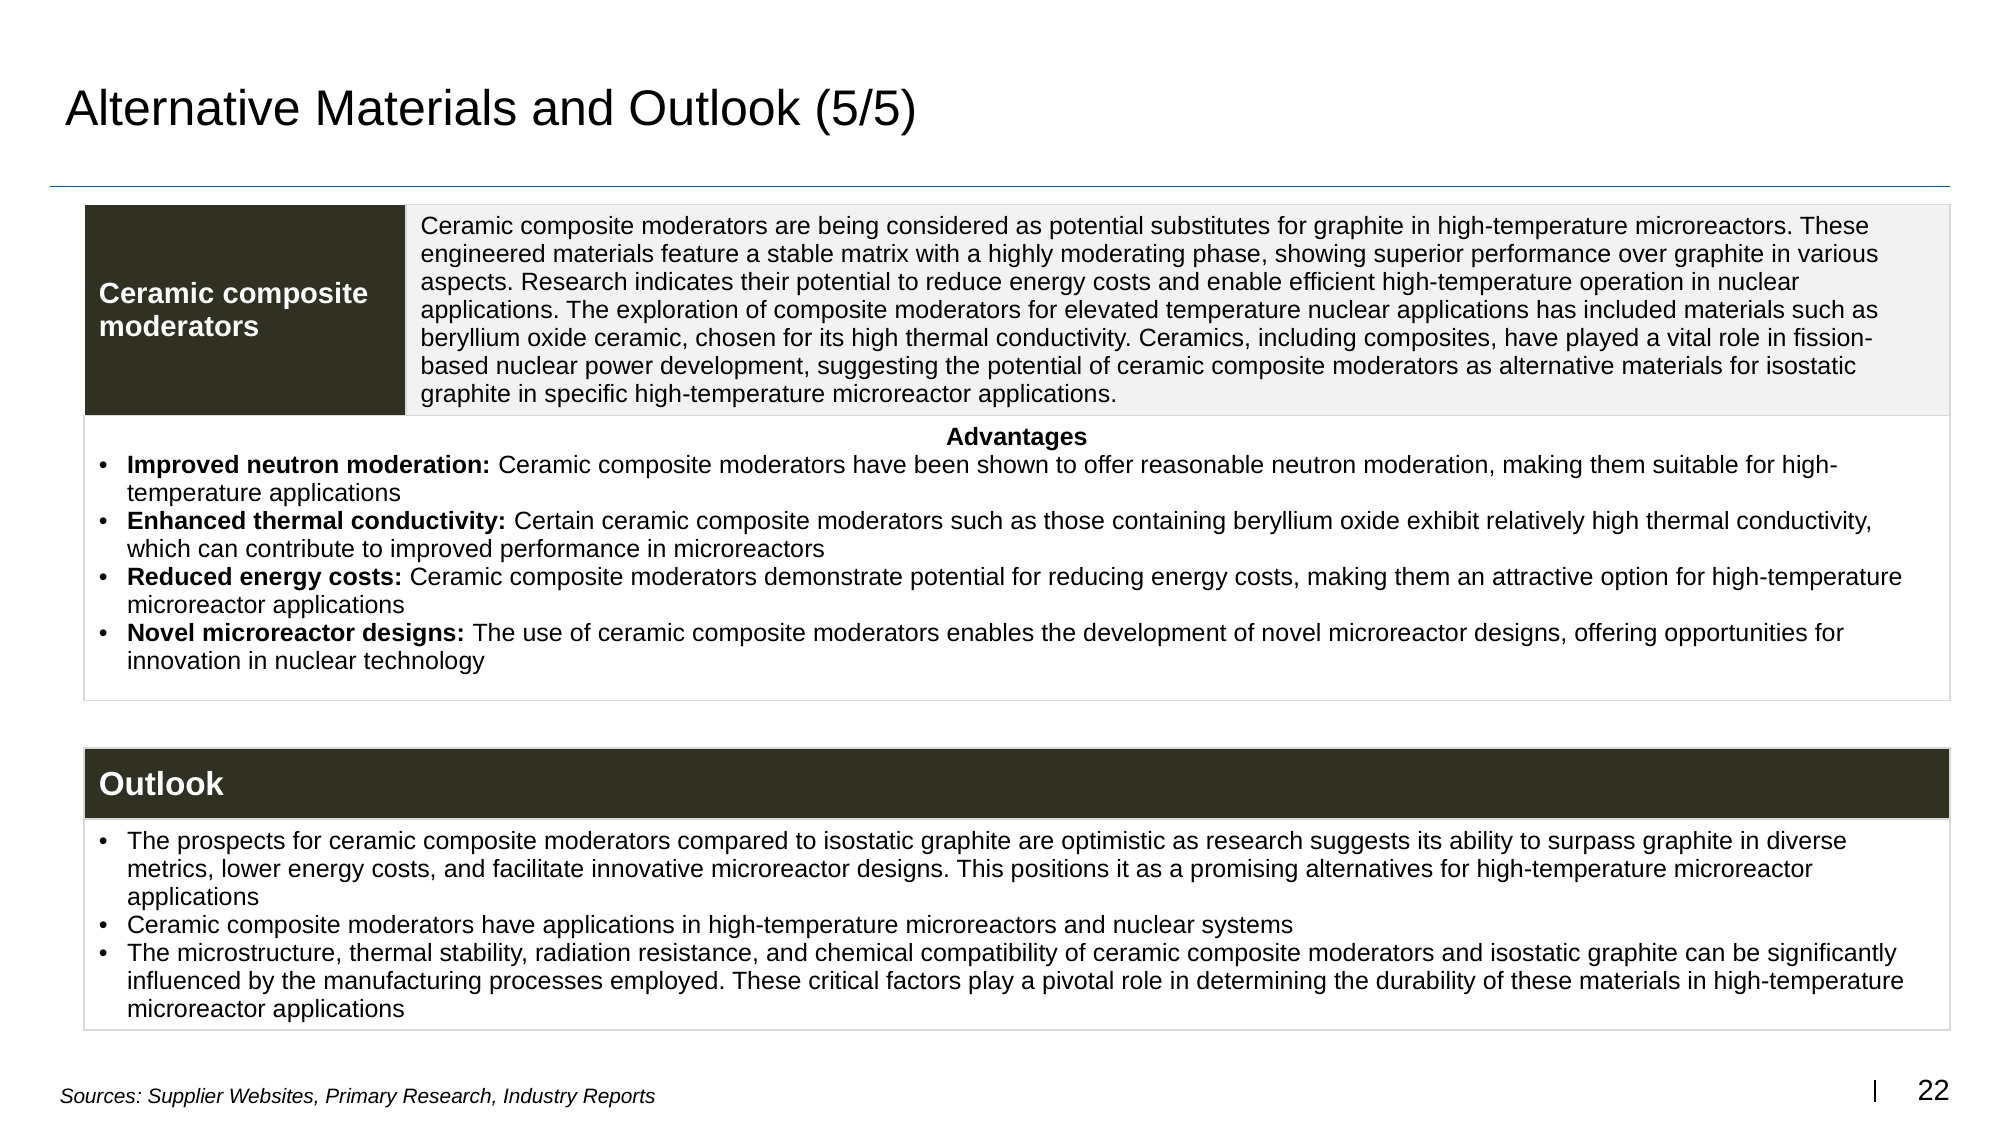

# Alternative Materials and Outlook (5/5)
| Ceramic composite moderators | Ceramic composite moderators are being considered as potential substitutes for graphite in high-temperature microreactors. These engineered materials feature a stable matrix with a highly moderating phase, showing superior performance over graphite in various aspects. Research indicates their potential to reduce energy costs and enable efficient high-temperature operation in nuclear applications. The exploration of composite moderators for elevated temperature nuclear applications has included materials such as beryllium oxide ceramic, chosen for its high thermal conductivity. Ceramics, including composites, have played a vital role in fission-based nuclear power development, suggesting the potential of ceramic composite moderators as alternative materials for isostatic graphite in specific high-temperature microreactor applications. |
| --- | --- |
| Advantages Improved neutron moderation: Ceramic composite moderators have been shown to offer reasonable neutron moderation, making them suitable for high-temperature applications Enhanced thermal conductivity: Certain ceramic composite moderators such as those containing beryllium oxide exhibit relatively high thermal conductivity, which can contribute to improved performance in microreactors Reduced energy costs: Ceramic composite moderators demonstrate potential for reducing energy costs, making them an attractive option for high-temperature microreactor applications Novel microreactor designs: The use of ceramic composite moderators enables the development of novel microreactor designs, offering opportunities for innovation in nuclear technology |  |
| Outlook |
| --- |
| The prospects for ceramic composite moderators compared to isostatic graphite are optimistic as research suggests its ability to surpass graphite in diverse metrics, lower energy costs, and facilitate innovative microreactor designs. This positions it as a promising alternatives for high-temperature microreactor applications Ceramic composite moderators have applications in high-temperature microreactors and nuclear systems The microstructure, thermal stability, radiation resistance, and chemical compatibility of ceramic composite moderators and isostatic graphite can be significantly influenced by the manufacturing processes employed. These critical factors play a pivotal role in determining the durability of these materials in high-temperature microreactor applications |
Sources: Supplier Websites, Primary Research, Industry Reports